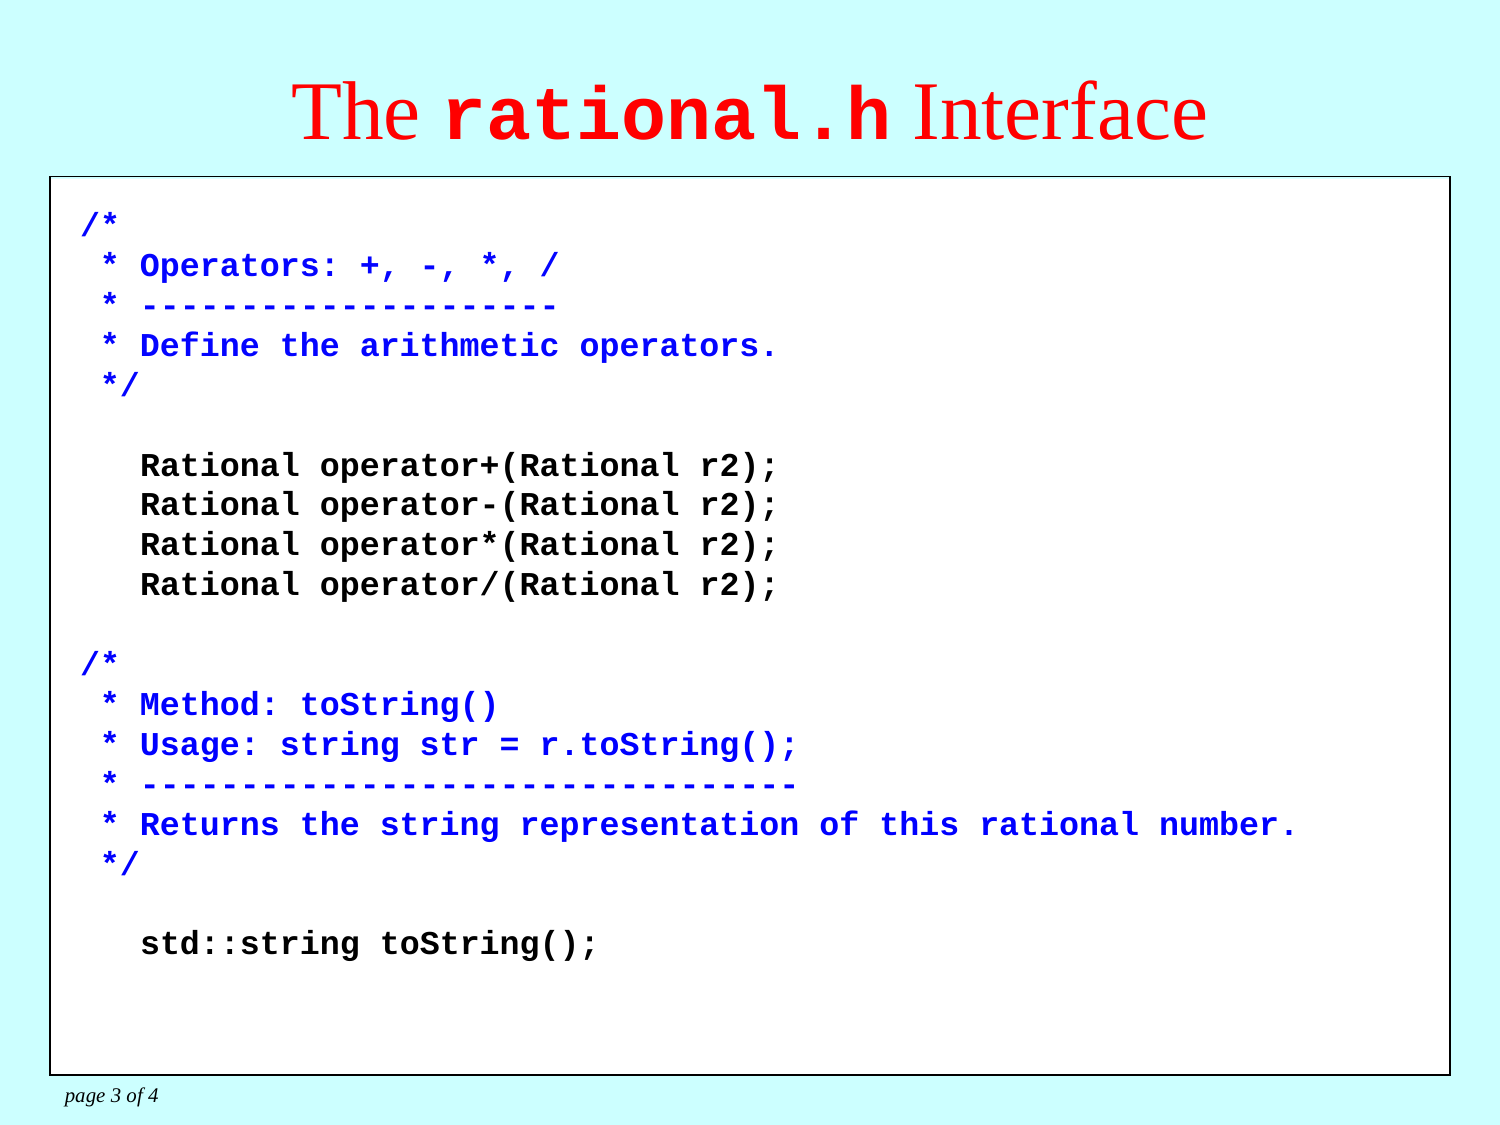

# The rational.h Interface

/*
 * Operators: +, -, *, /
 * ---------------------
 * Define the arithmetic operators.
 */

   Rational operator+(Rational r2);
   Rational operator-(Rational r2);
   Rational operator*(Rational r2);
   Rational operator/(Rational r2);

/*
 * Method: toString()
 * Usage: string str = r.toString();
 * ---------------------------------
 * Returns the string representation of this rational number.
 */

   std::string toString();

public:

/*
 * Constructor: Rational
 * Usage: Rational zero;
 *        Rational num(n);
 *        Rational r(x, y);
 * ------------------------
 * Creates a Rational object.  The default constructor creates the
 * rational number 0.  The single-argument form creates a rational
 * equal to the specified integer, and the two-argument form
 * creates a rational number corresponding to the fraction x/y.
 */

   Rational();
   Rational(int n);
   Rational(int x, int y);
page 3 of 4